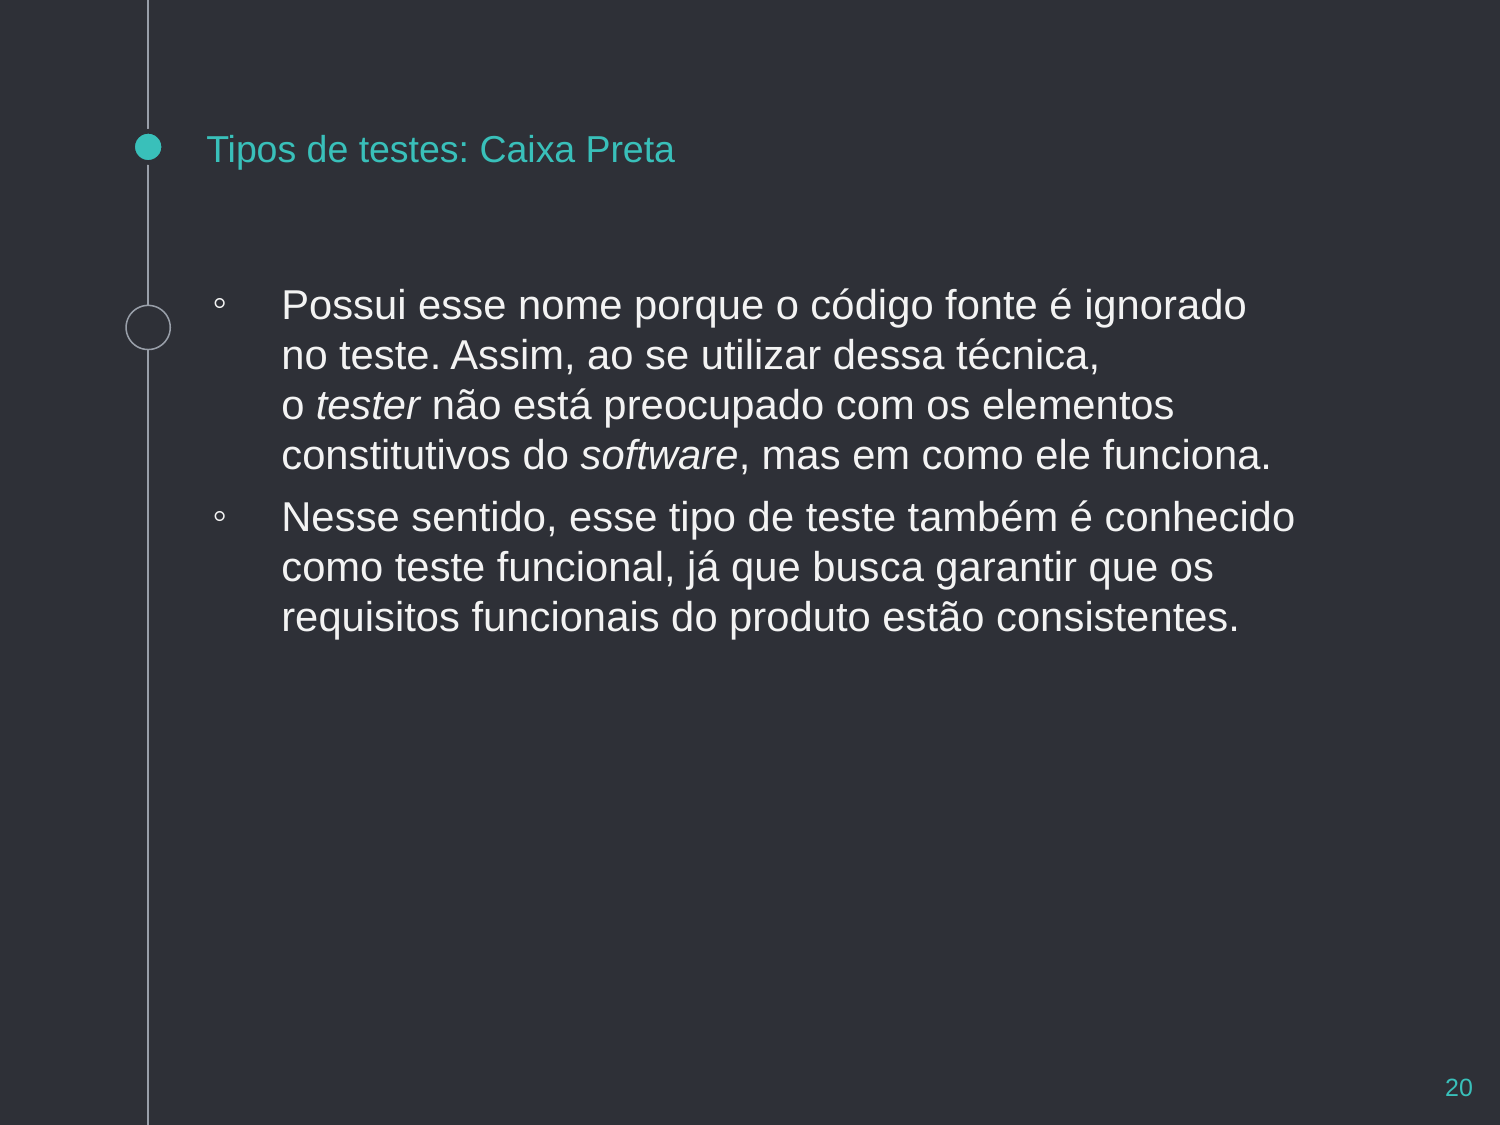

# Tipos de testes: Caixa Preta
Possui esse nome porque o código fonte é ignorado no teste. Assim, ao se utilizar dessa técnica, o tester não está preocupado com os elementos constitutivos do software, mas em como ele funciona.
Nesse sentido, esse tipo de teste também é conhecido como teste funcional, já que busca garantir que os requisitos funcionais do produto estão consistentes.

20